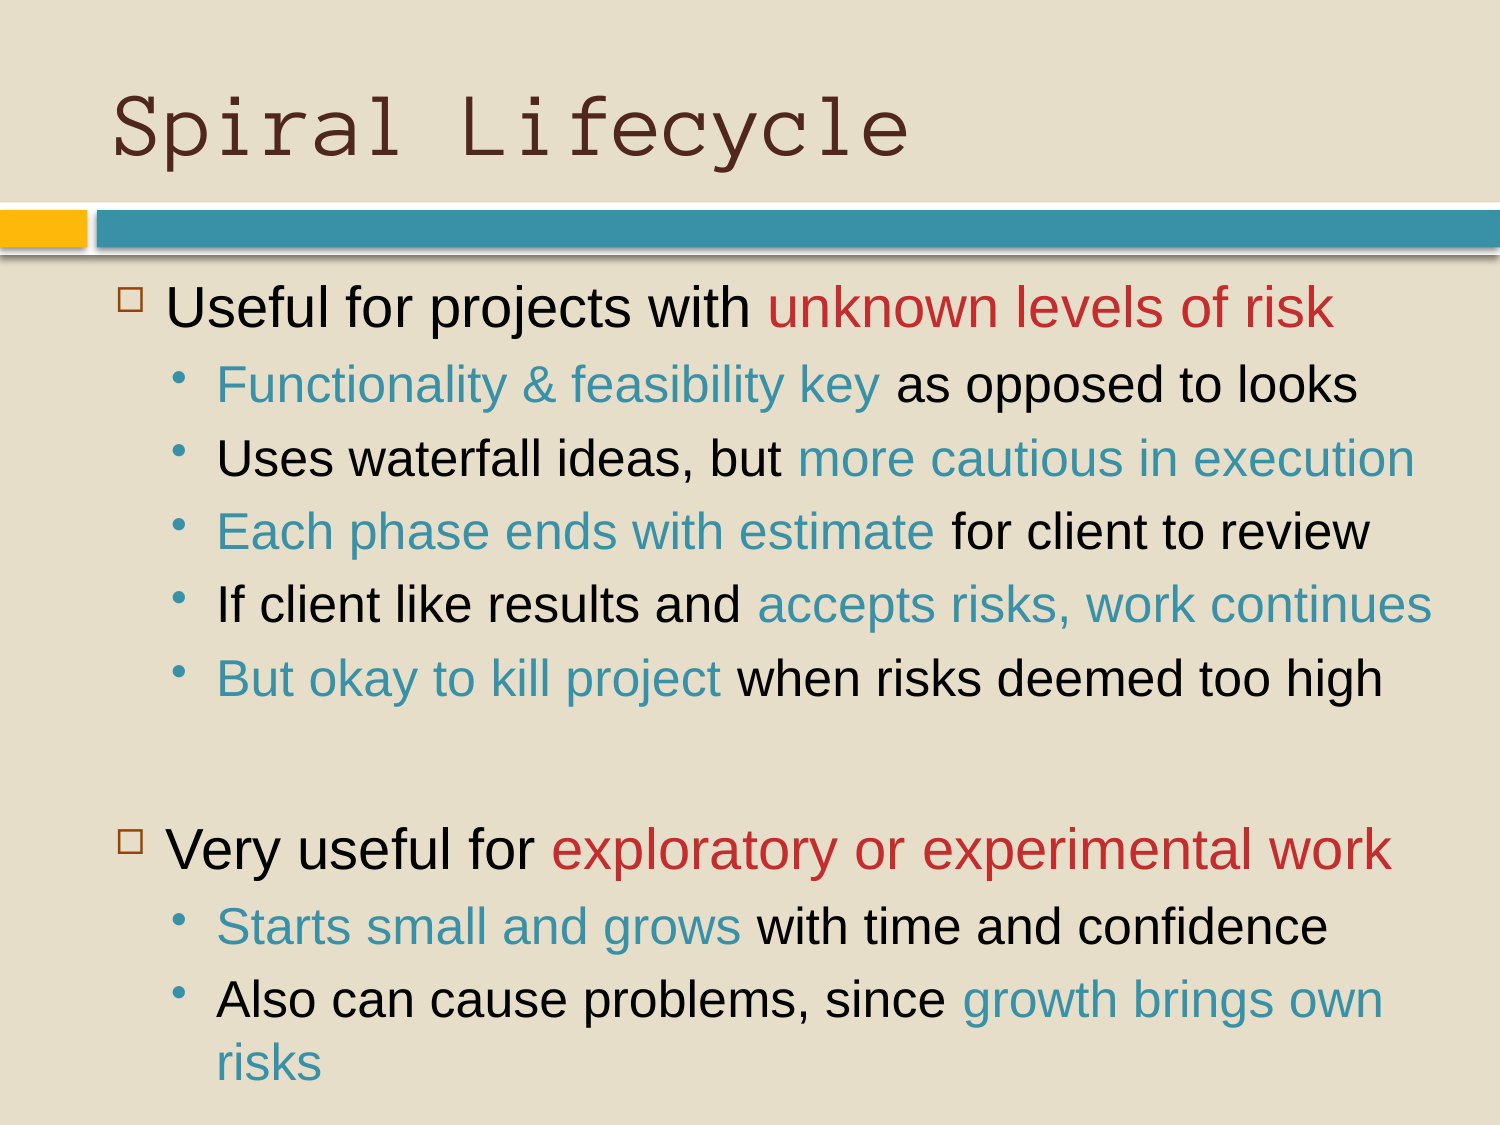

# Spiral Lifecycle
Useful for projects with unknown levels of risk
Functionality & feasibility key as opposed to looks
Uses waterfall ideas, but more cautious in execution
Each phase ends with estimate for client to review
If client like results and accepts risks, work continues
But okay to kill project when risks deemed too high

Very useful for exploratory or experimental work
Starts small and grows with time and confidence
Also can cause problems, since growth brings own risks